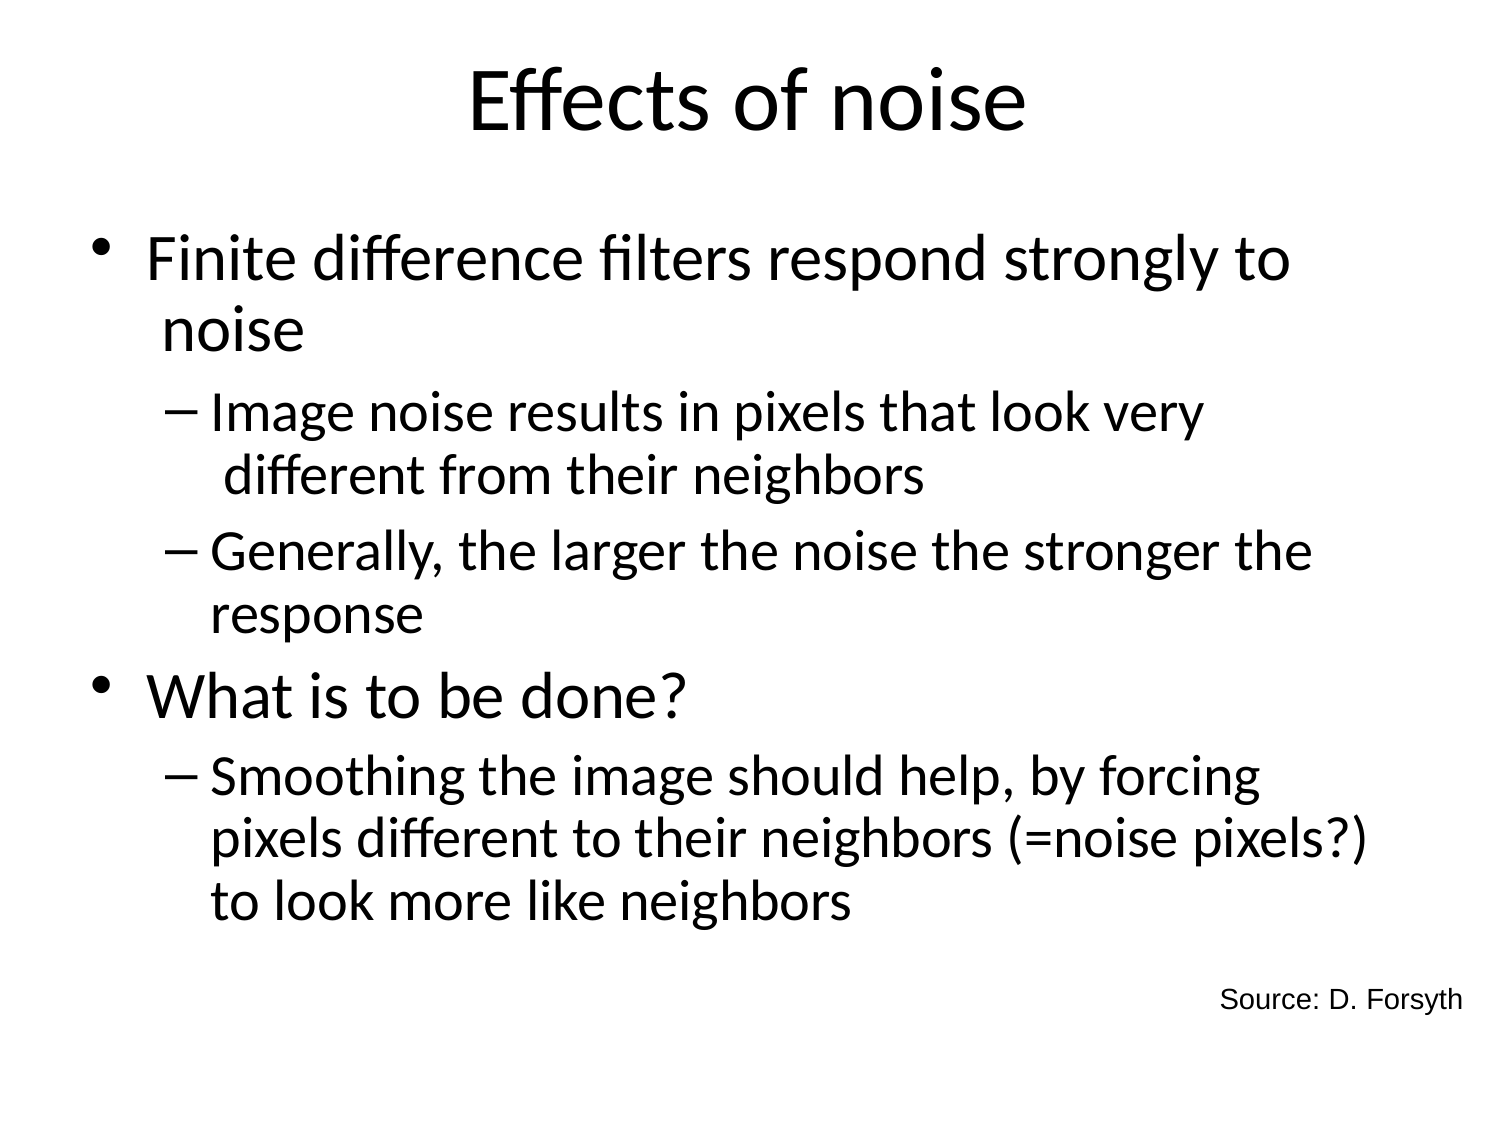

# Eﬀects of noise
Finite diﬀerence ﬁlters respond strongly to  noise
Image noise results in pixels that look very  diﬀerent from their neighbors
Generally, the larger the noise the stronger the  response
What is to be done?
Smoothing the image should help, by forcing  pixels diﬀerent to their neighbors (=noise pixels?)  to look more like neighbors
Source: D. Forsyth
16
2-­‐Oct-­‐14
Lecture 5 -
Fei-Fei Li